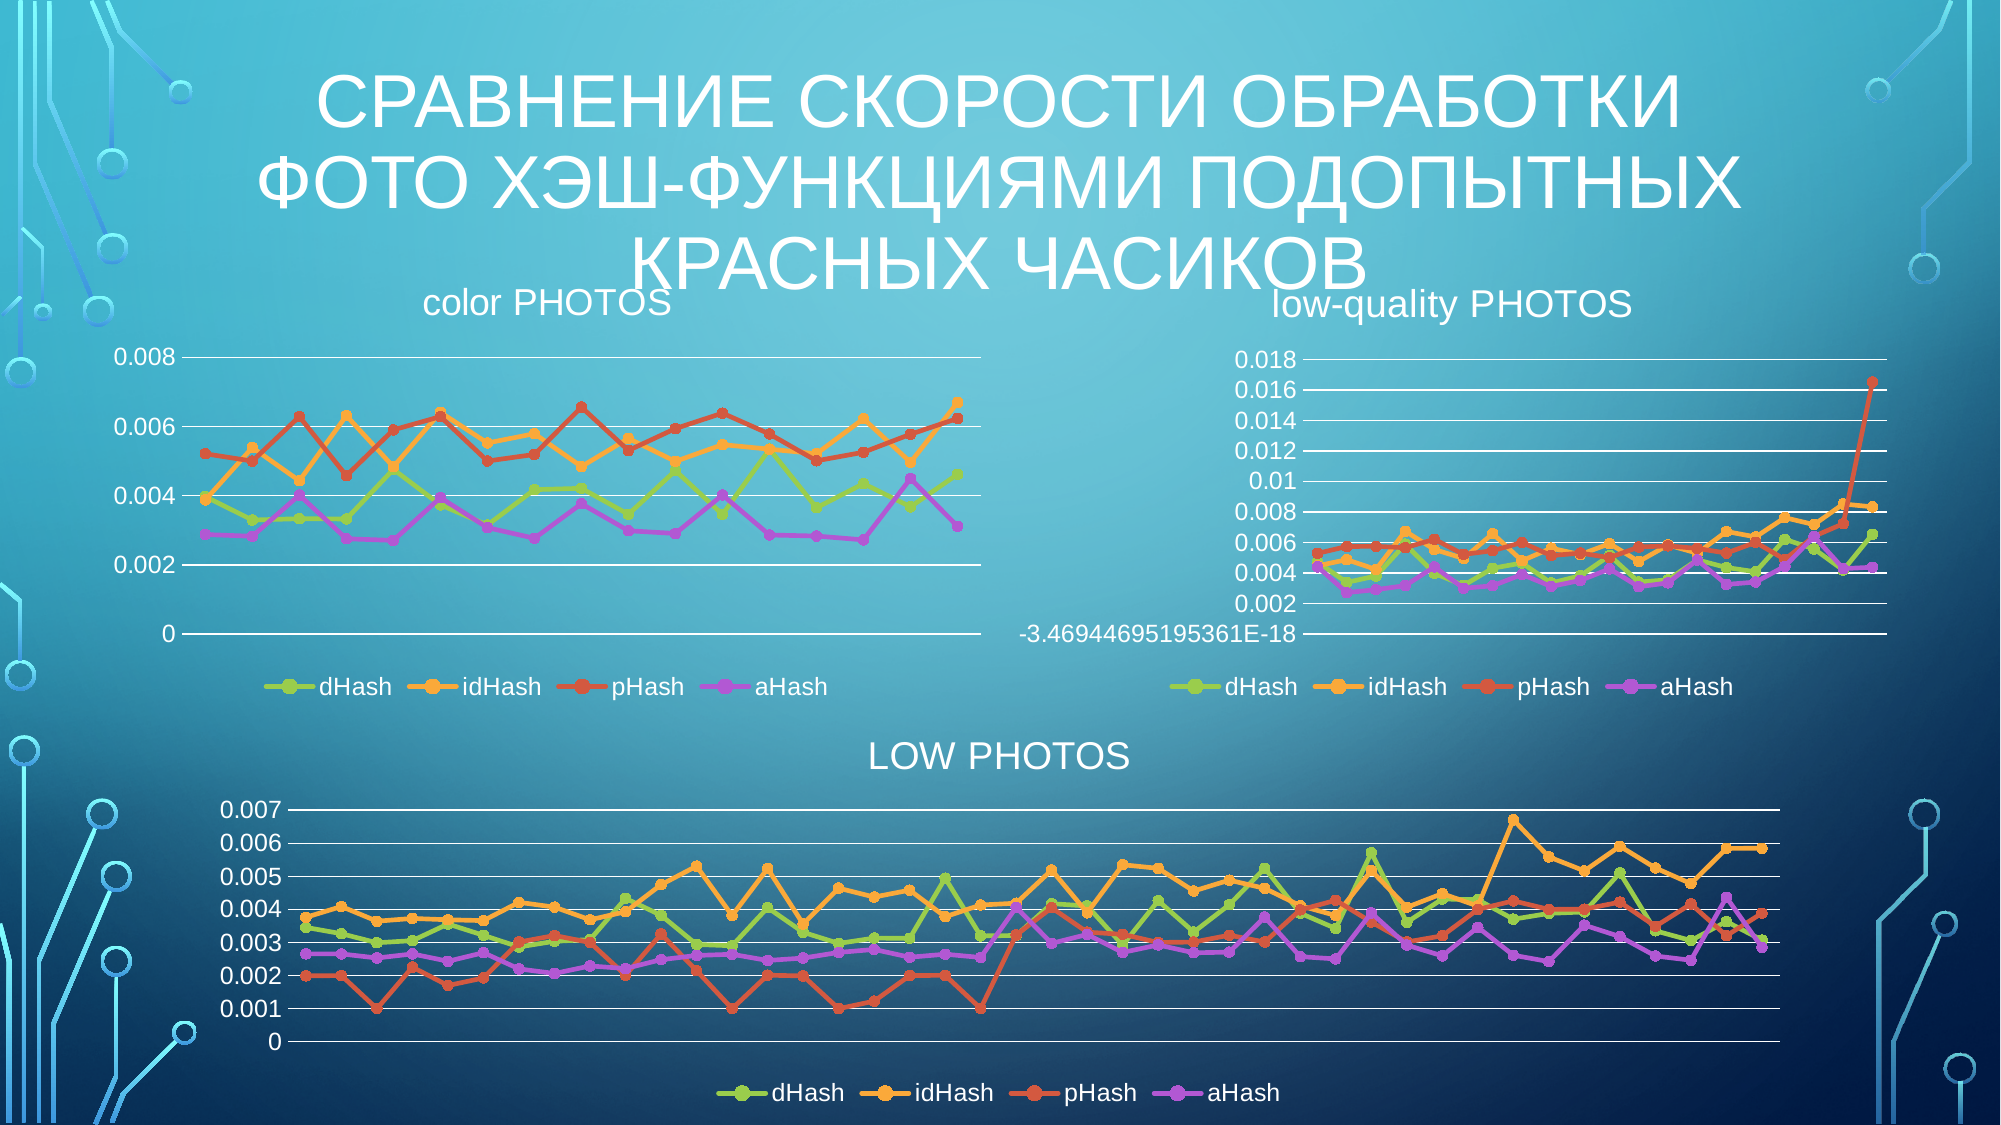

# Сравнение скорости обработки фото хэш-функциями Подопытных красных часиков

### Chart: color PHOTOS

| Category | dHash | idHash | pHash | aHash |
|---|---|---|---|---|
| "red_col_4.jpg" | 0.0039711 | 0.003875488 | 0.005211 | 0.00287597 |
| "red_col_5.jpg" | 0.0032934 | 0.005388783 | 0.004998 | 0.002823512 |
| "red_col_6.jpg" | 0.003332 | 0.004427643 | 0.006284 | 0.004014275 |
| "red_col_7.jpg" | 0.0033244 | 0.006312865 | 0.004575 | 0.002753028 |
| "red_col_8.jpg" | 0.0047594 | 0.004834574 | 0.005901 | 0.00270384 |
| "red_col_9.jpg" | 0.003732 | 0.006408711 | 0.006284 | 0.003939882 |
| "red_col_10.jpg" | 0.0031501 | 0.005521781 | 0.005 | 0.00307391 |
| "red_col_11.jpg" | 0.0041731 | 0.005790643 | 0.005192 | 0.002765785 |
| "red_col_12.jpg" | 0.00421 | 0.004840671 | 0.006558 | 0.003763993 |
| "red_col_13.jpg" | 0.0034595 | 0.005654047 | 0.005305 | 0.002983583 |
| "red_col_14.jpg" | 0.0047231 | 0.004989393 | 0.005939 | 0.002903451 |
| "red_col_15.jpg" | 0.0034559 | 0.005475322 | 0.006384 | 0.004017374 |
| "red_col_16.jpg" | 0.005344 | 0.005343037 | 0.005782 | 0.002860984 |
| "red_col_17.jpg" | 0.0036476 | 0.005211787 | 0.005007 | 0.002830165 |
| "red_col_18.jpg" | 0.0043443 | 0.006222553 | 0.005255 | 0.002720274 |
| "red_col_19.jpg" | 0.0036751 | 0.004964122 | 0.005775 | 0.00449413 |
| "red_col_20.jpg" | 0.0046168 | 0.006692222 | 0.006231 | 0.003113108 |

### Chart: low-quality PHOTOS

| Category | dHash | idHash | pHash | aHash |
|---|---|---|---|---|
| "red_fred_1.jpg" | 0.0047184 | 0.00447242 | 0.005288 | 0.004403812 |
| "red_fred_2.jpg" | 0.0033842 | 0.004874401 | 0.005737 | 0.002712691 |
| "red_fred_3.jpg" | 0.0038034 | 0.004231151 | 0.005748 | 0.002905153 |
| "red_fred_4.jpg" | 0.0058879 | 0.006740129 | 0.005657 | 0.003170484 |
| "red_fred_5.jpg" | 0.0039806 | 0.005544715 | 0.006209 | 0.004399326 |
| "red_fred_6.jpg" | 0.0031873 | 0.004950991 | 0.005218 | 0.003000423 |
| "red_fred_7.jpg" | 0.004314 | 0.00658095 | 0.005461 | 0.003162563 |
| "red_fred_8.jpg" | 0.0046573 | 0.004800965 | 0.005999 | 0.003900075 |
| "red_fred_9.jpg" | 0.003345 | 0.005627707 | 0.00514 | 0.003117993 |
| "red_fred_10.jpg" | 0.00382 | 0.005206992 | 0.005305 | 0.003511703 |
| "red_fred_11.jpg" | 0.0051466 | 0.005928077 | 0.00501 | 0.004270596 |
| "red_fred_12.jpg" | 0.0034053 | 0.004749563 | 0.005704 | 0.003097262 |
| "red_fred_13.jpg" | 0.0035526 | 0.005832288 | 0.005779 | 0.003351645 |
| "red_fred_14.jpg" | 0.0048608 | 0.005300457 | 0.005611 | 0.004850734 |
| "red_fred_15.jpg" | 0.0043575 | 0.006721835 | 0.005305 | 0.003249158 |
| "red_fred_16.jpg" | 0.0040786 | 0.006364867 | 0.00601 | 0.003407388 |
| "red_fred_17.jpg" | 0.0062101 | 0.007627181 | 0.004891 | 0.004435857 |
| "red_fred_18.jpg" | 0.0055778 | 0.00717239 | 0.006407 | 0.006404748 |
| "red_fred_19.jpg" | 0.0041898 | 0.008526717 | 0.007234 | 0.004285132 |
| "red_fred_20.jpg" | 0.0065438 | 0.008335724 | 0.016521 | 0.004379638 |

### Chart: LOW PHOTOS

| Category | dHash | idHash | pHash | aHash |
|---|---|---|---|---|
| "red_1.jpg" | 0.0034558 | 0.003761701 | 0.001992 | 0.002655785 |
| "red_2.jpg" | 0.003266 | 0.004089987 | 0.002 | 0.0026537 |
| "red_3.jpg" | 0.0029917 | 0.003642871 | 0.001 | 0.002531753 |
| "red_4.jpg" | 0.0030563 | 0.003727065 | 0.002255 | 0.002654989 |
| "red_5.jpg" | 0.0035591 | 0.003686858 | 0.001699 | 0.002432526 |
| "red_6.jpg" | 0.0032174 | 0.003661964 | 0.001928 | 0.002692711 |
| "red_7.jpg" | 0.0028655 | 0.004217454 | 0.003013 | 0.002200659 |
| "red_8.jpg" | 0.003037 | 0.004070431 | 0.003211 | 0.002062679 |
| "red_9.jpg" | 0.0030874 | 0.00368587 | 0.003 | 0.002289539 |
| "red_10.jpg" | 0.0043346 | 0.00392956 | 0.00201 | 0.002213794 |
| "red_11.jpg" | 0.0038223 | 0.00474914 | 0.003257 | 0.002478786 |
| "red_12.jpg" | 0.00294 | 0.005309964 | 0.002149 | 0.002608515 |
| "red_13.jpg" | 0.0029008 | 0.003813081 | 0.000999 | 0.002644093 |
| "red_14.jpg" | 0.0040559 | 0.005238254 | 0.002011 | 0.002455841 |
| "red_15.jpg" | 0.0033087 | 0.003558364 | 0.001989 | 0.002528751 |
| "red_16.jpg" | 0.0029725 | 0.004645902 | 0.001 | 0.002699801 |
| "red_17.jpg" | 0.0031334 | 0.00437659 | 0.001226 | 0.002790575 |
| "red_18.jpg" | 0.0031263 | 0.004583949 | 0.002 | 0.002554369 |
| "red_19.jpg" | 0.0049465 | 0.003779061 | 0.002008 | 0.002645273 |
| "red_20.jpg" | 0.0031987 | 0.004134288 | 0.001003 | 0.002546845 |
| "red_21.jpg" | 0.003211 | 0.004189336 | 0.003228 | 0.00406381 |
| "red_22.jpg" | 0.0041756 | 0.005191489 | 0.004051 | 0.002974912 |
| "red_23.jpg" | 0.0041068 | 0.003896912 | 0.003311 | 0.003242881 |
| "red_24.jpg" | 0.00292 | 0.005351862 | 0.003248 | 0.002699606 |
| "red_25.jpg" | 0.0042651 | 0.005244551 | 0.003001 | 0.002925181 |
| "red_26.jpg" | 0.0033152 | 0.004558922 | 0.003014 | 0.002687993 |
| "red_27.jpg" | 0.0041426 | 0.004885783 | 0.003221 | 0.002708588 |
| "red_28.jpg" | 0.0052475 | 0.004638655 | 0.003015 | 0.003767801 |
| "red_29.jpg" | 0.0038874 | 0.00411398 | 0.003987 | 0.00257302 |
| "red_30.jpg" | 0.0034215 | 0.003815238 | 0.004277 | 0.002501986 |
| "red_31.jpg" | 0.0057193 | 0.005178449 | 0.003618 | 0.003894081 |
| "red_32.jpg" | 0.0036092 | 0.0040644 | 0.003016 | 0.002921094 |
| "red_33.jpg" | 0.0043162 | 0.004479204 | 0.003202 | 0.002596362 |
| "red_34.jpg" | 0.0042947 | 0.004102498 | 0.004001 | 0.003459006 |
| "red_35.jpg" | 0.0037042 | 0.006711049 | 0.004259 | 0.002614522 |
| "red_36.jpg" | 0.0038793 | 0.005589943 | 0.004001 | 0.00242189 |
| "red_37.jpg" | 0.0039236 | 0.005166553 | 0.004009 | 0.00352435 |
| "red_38.jpg" | 0.0051076 | 0.005914218 | 0.004222 | 0.003178589 |
| "red_39.jpg" | 0.0033532 | 0.005253843 | 0.003488 | 0.002591438 |
| "red_40.jpg" | 0.0030594 | 0.004780378 | 0.004165 | 0.00246253 |
| "red_41.jpg" | 0.0036333 | 0.005844936 | 0.003204 | 0.004367613 |
| "red_42.jpg" | 0.0030726 | 0.005851994 | 0.003887 | 0.002851475 |